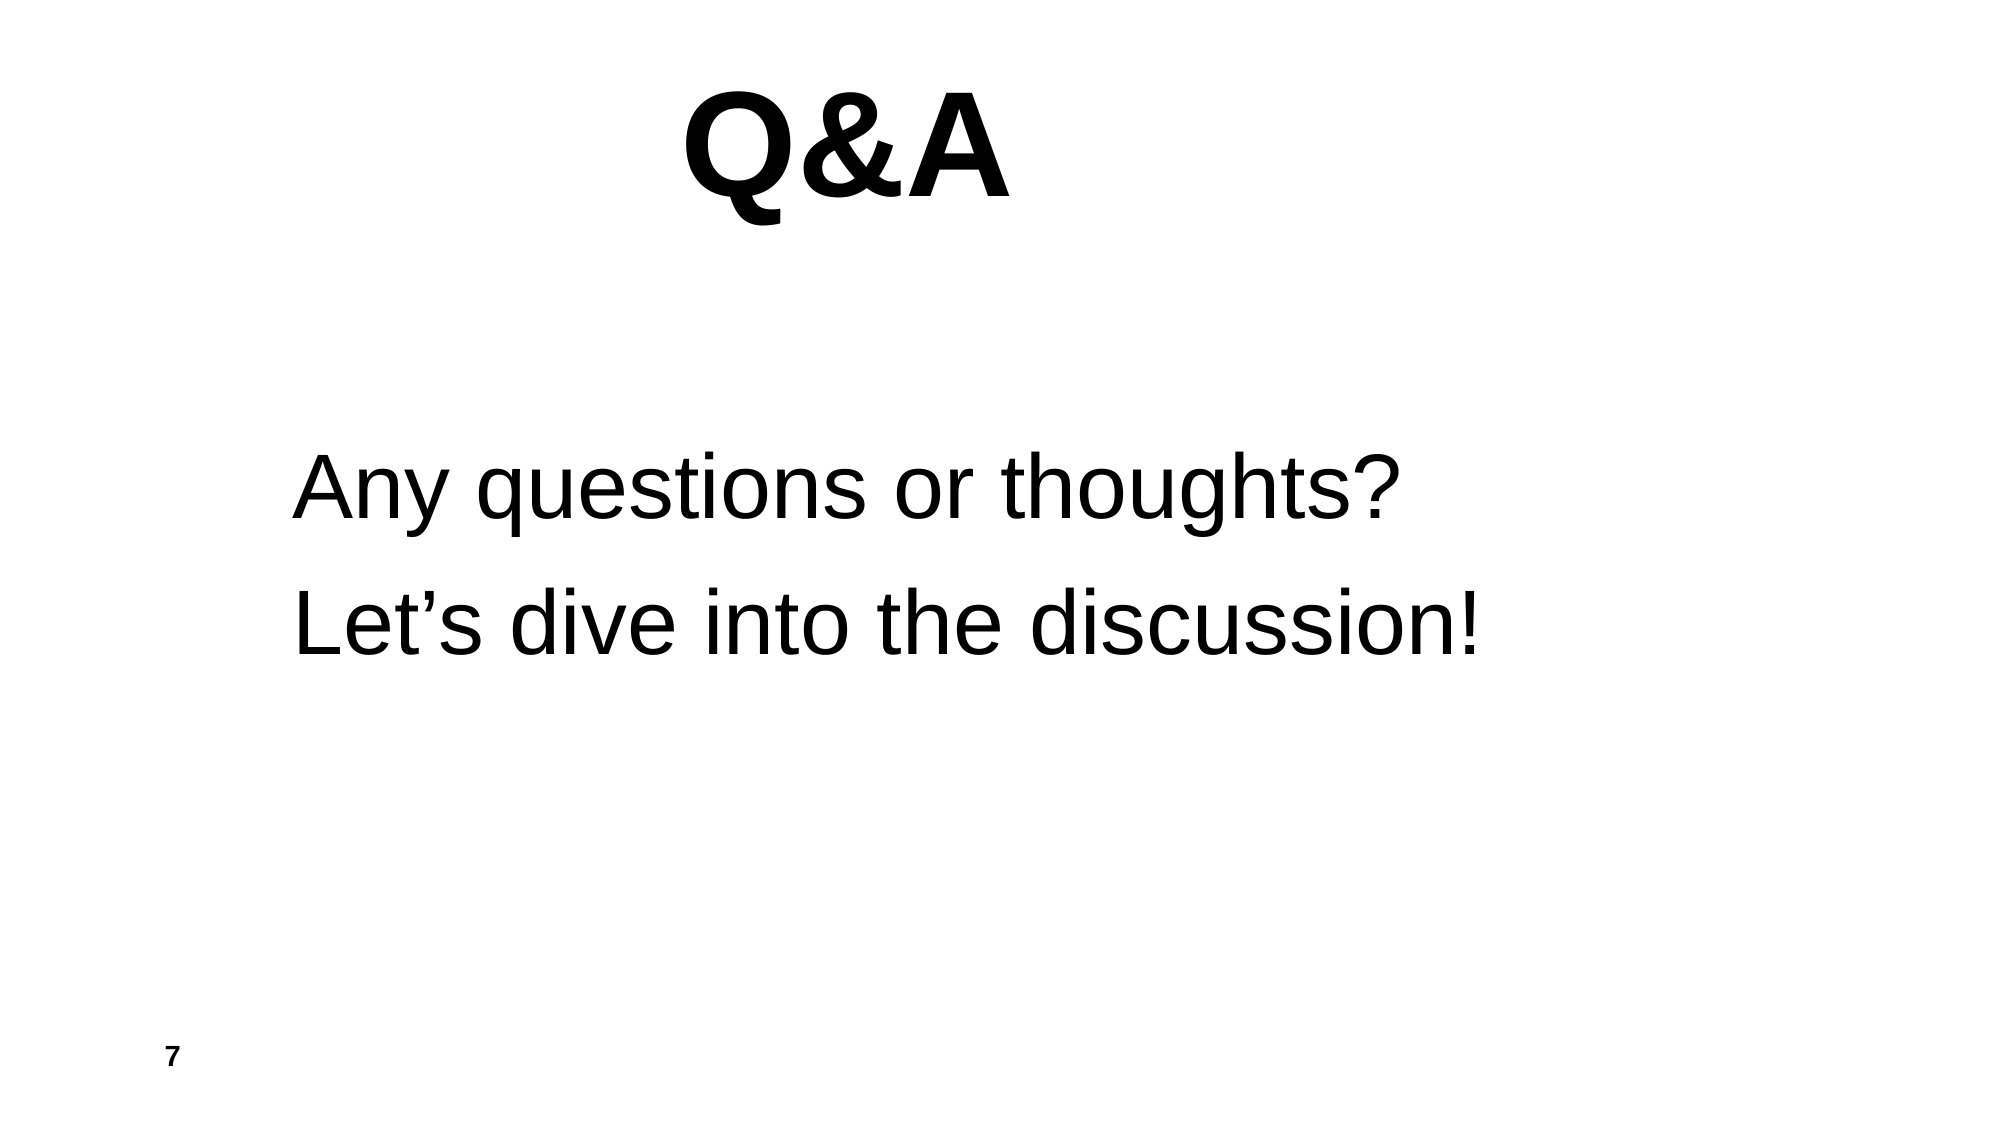

# Q&A
Any questions or thoughts?
Let’s dive into the discussion!
7